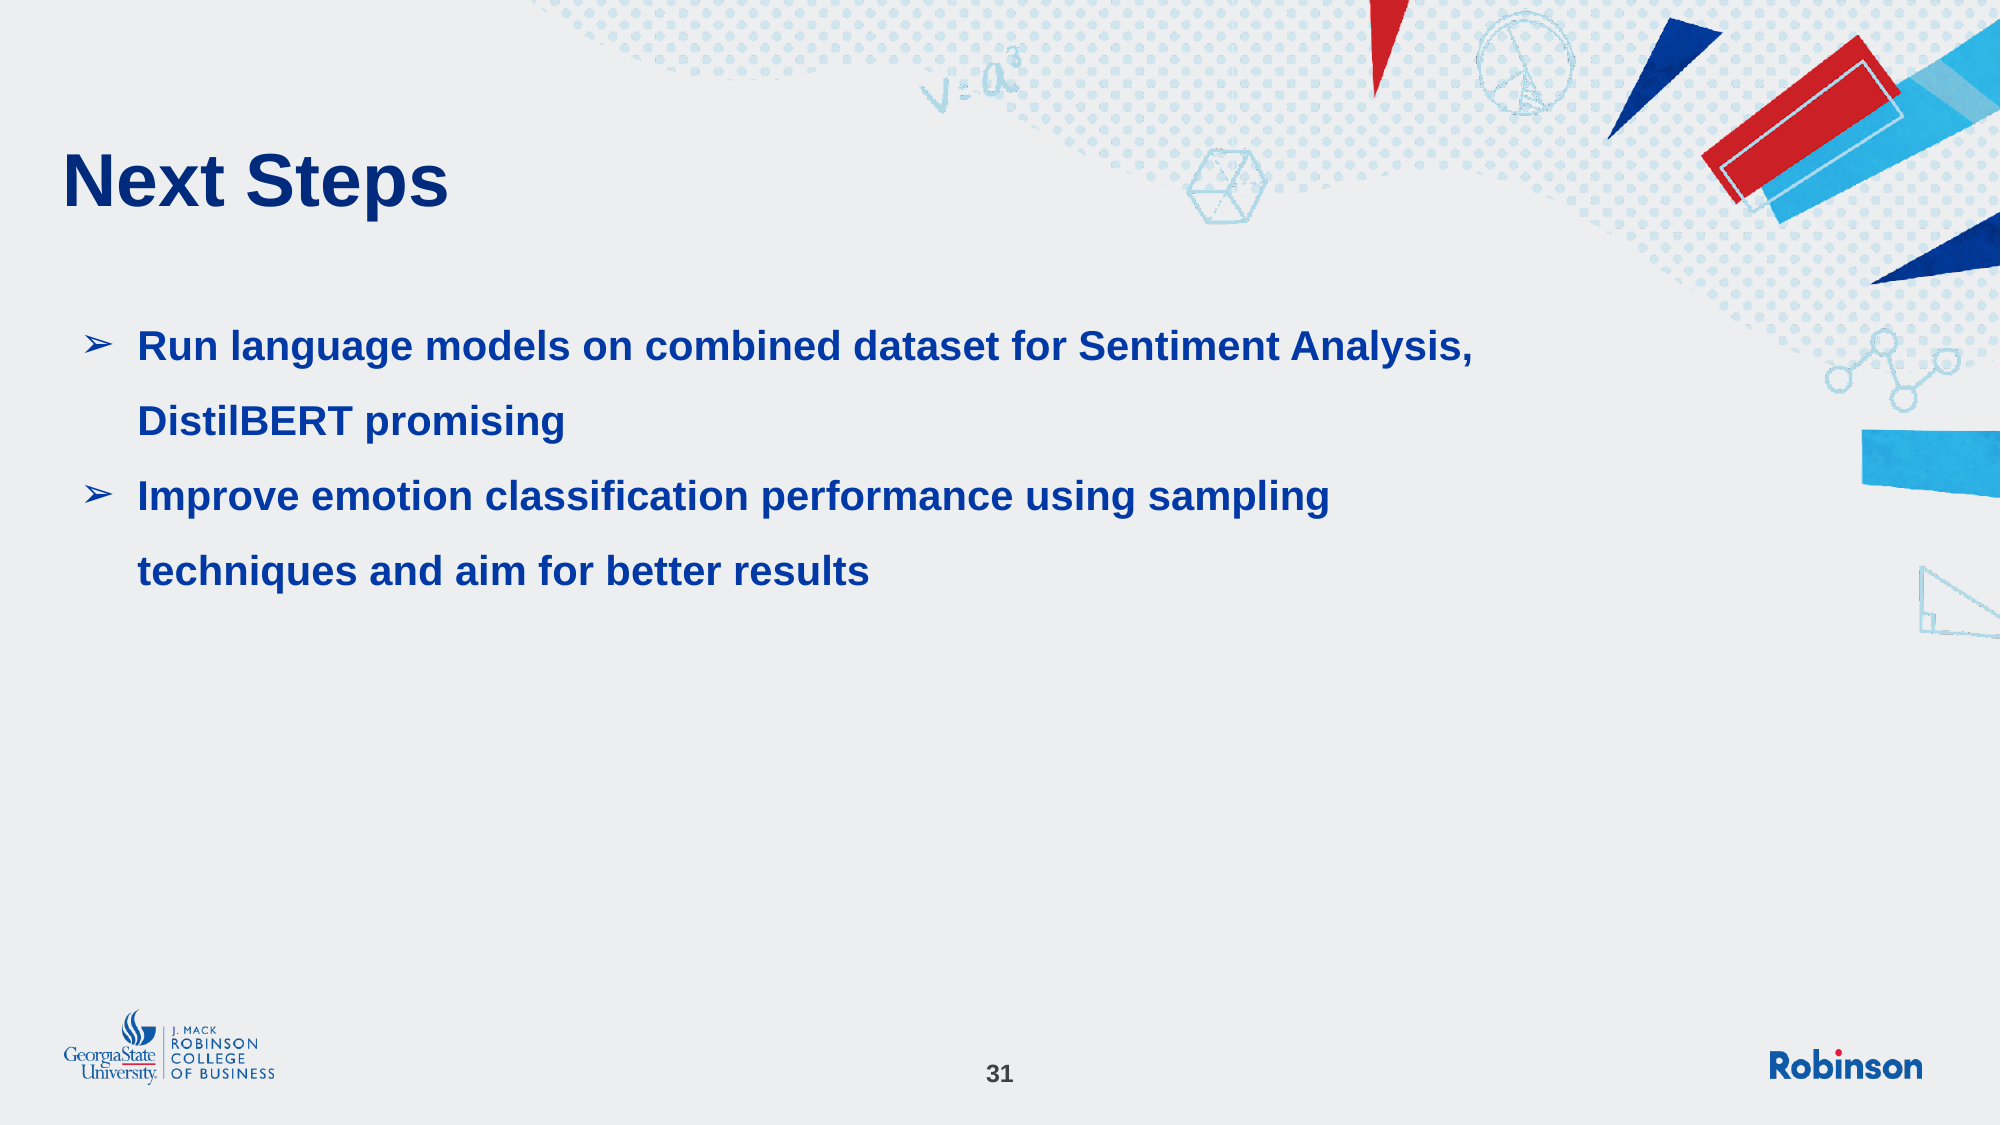

# Next Steps
Run language models on combined dataset for Sentiment Analysis, DistilBERT promising
Improve emotion classification performance using sampling techniques and aim for better results

31